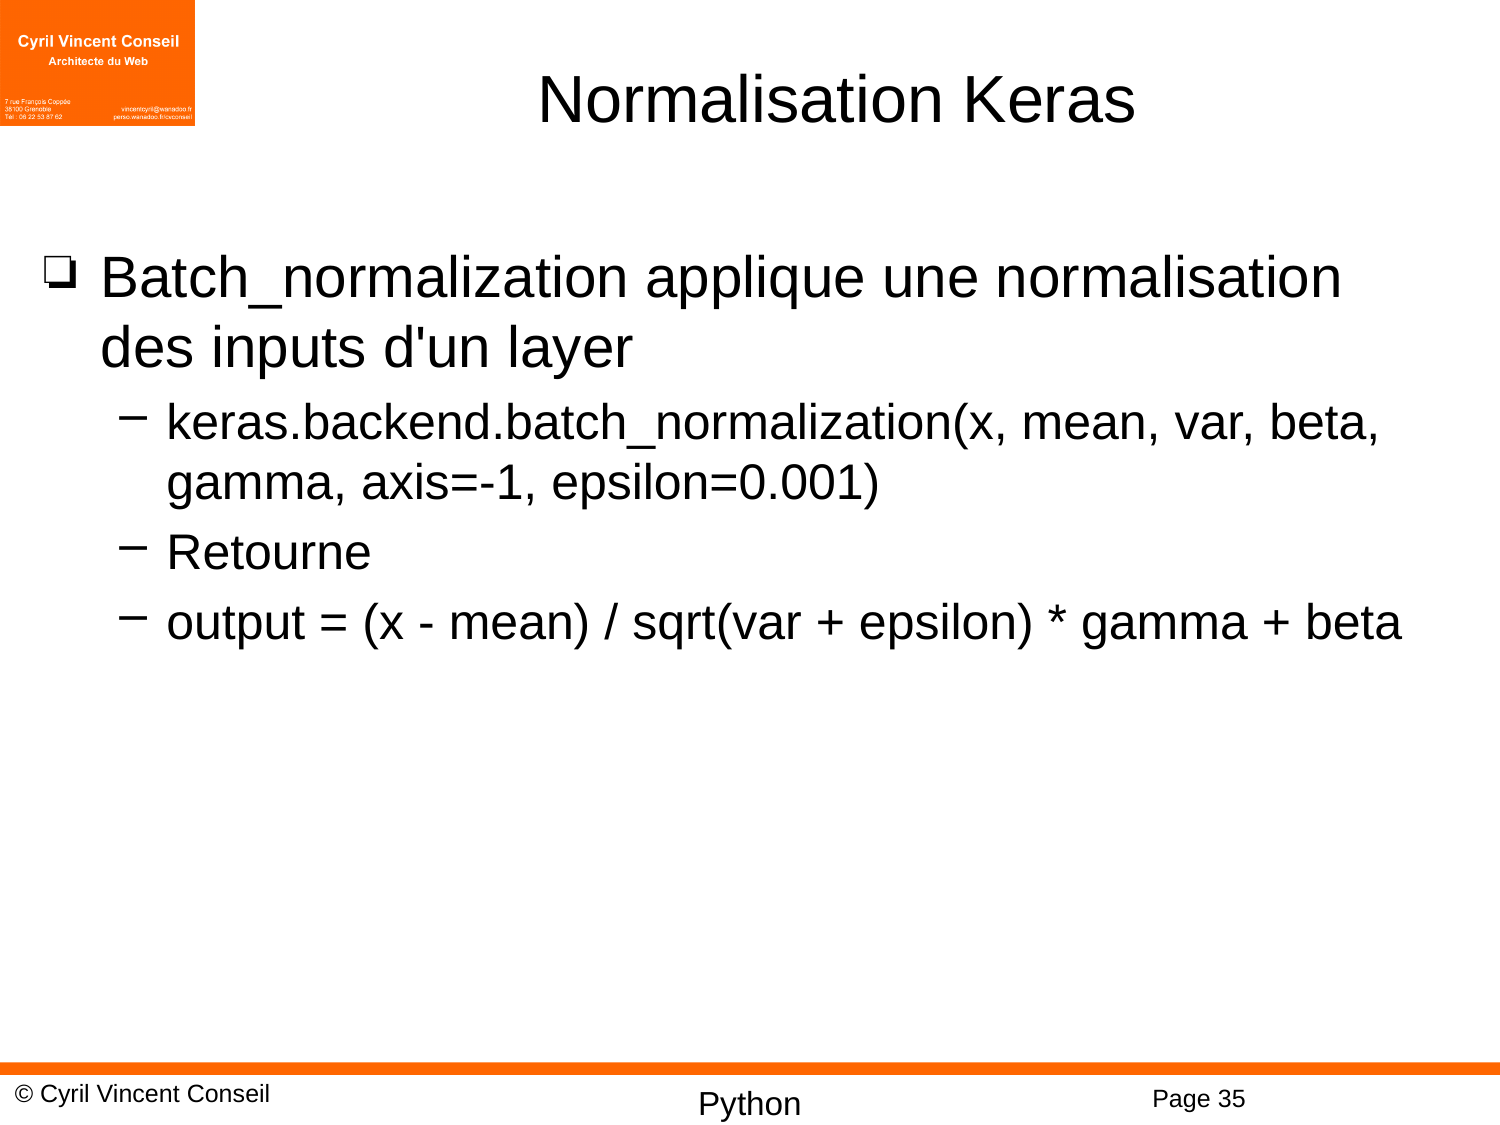

# Normalisation Keras
Batch_normalization applique une normalisation des inputs d'un layer
keras.backend.batch_normalization(x, mean, var, beta, gamma, axis=-1, epsilon=0.001)
Retourne
output = (x - mean) / sqrt(var + epsilon) * gamma + beta